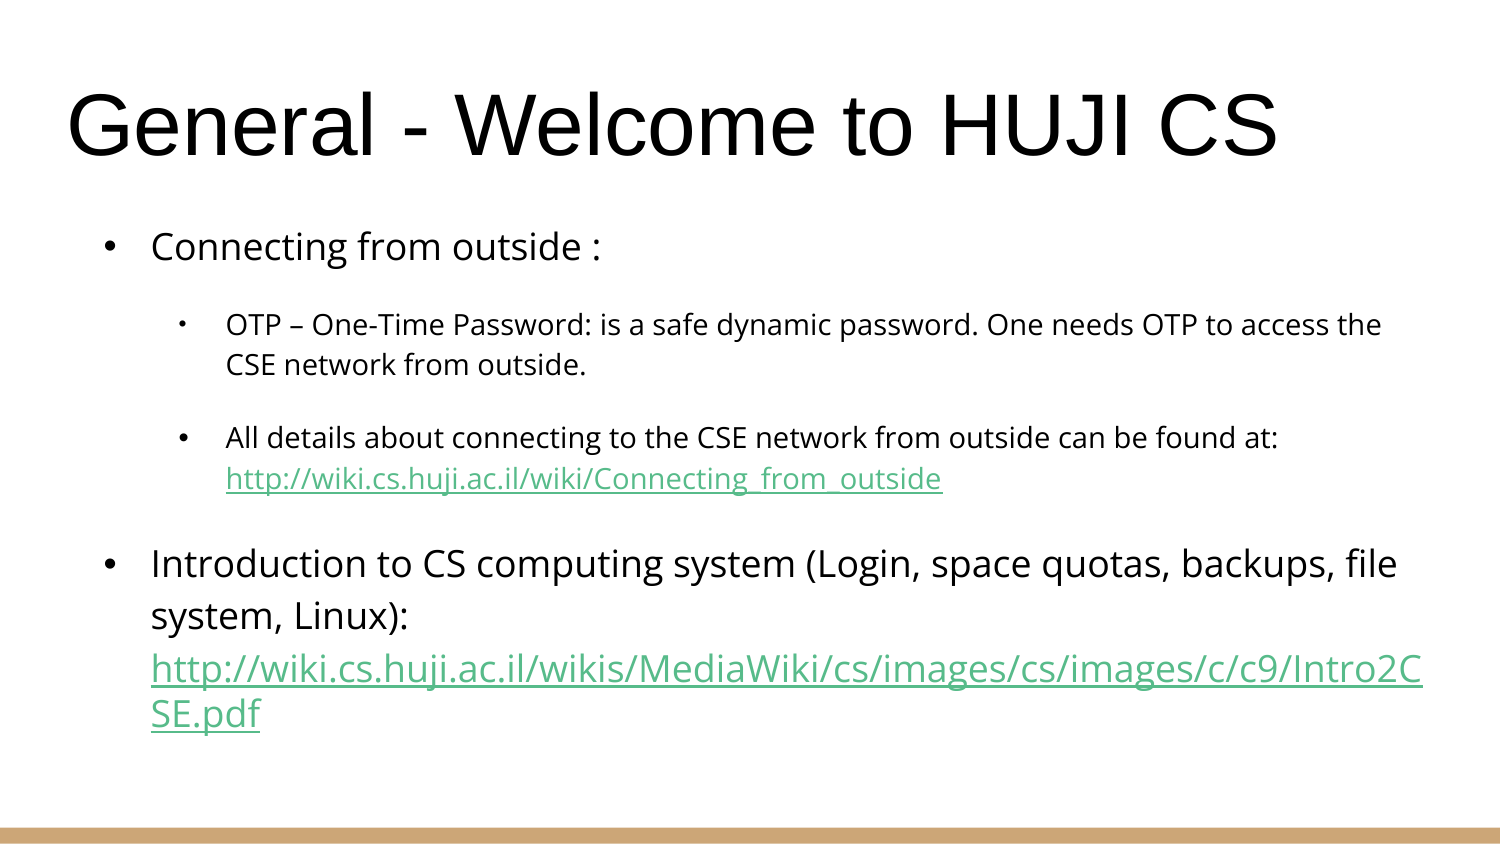

# General - Welcome to HUJI CS
Connecting from outside :
OTP – One-Time Password: is a safe dynamic password. One needs OTP to access the CSE network from outside.
All details about connecting to the CSE network from outside can be found at: http://wiki.cs.huji.ac.il/wiki/Connecting_from_outside
Introduction to CS computing system (Login, space quotas, backups, file system, Linux): http://wiki.cs.huji.ac.il/wikis/MediaWiki/cs/images/cs/images/c/c9/Intro2CSE.pdf